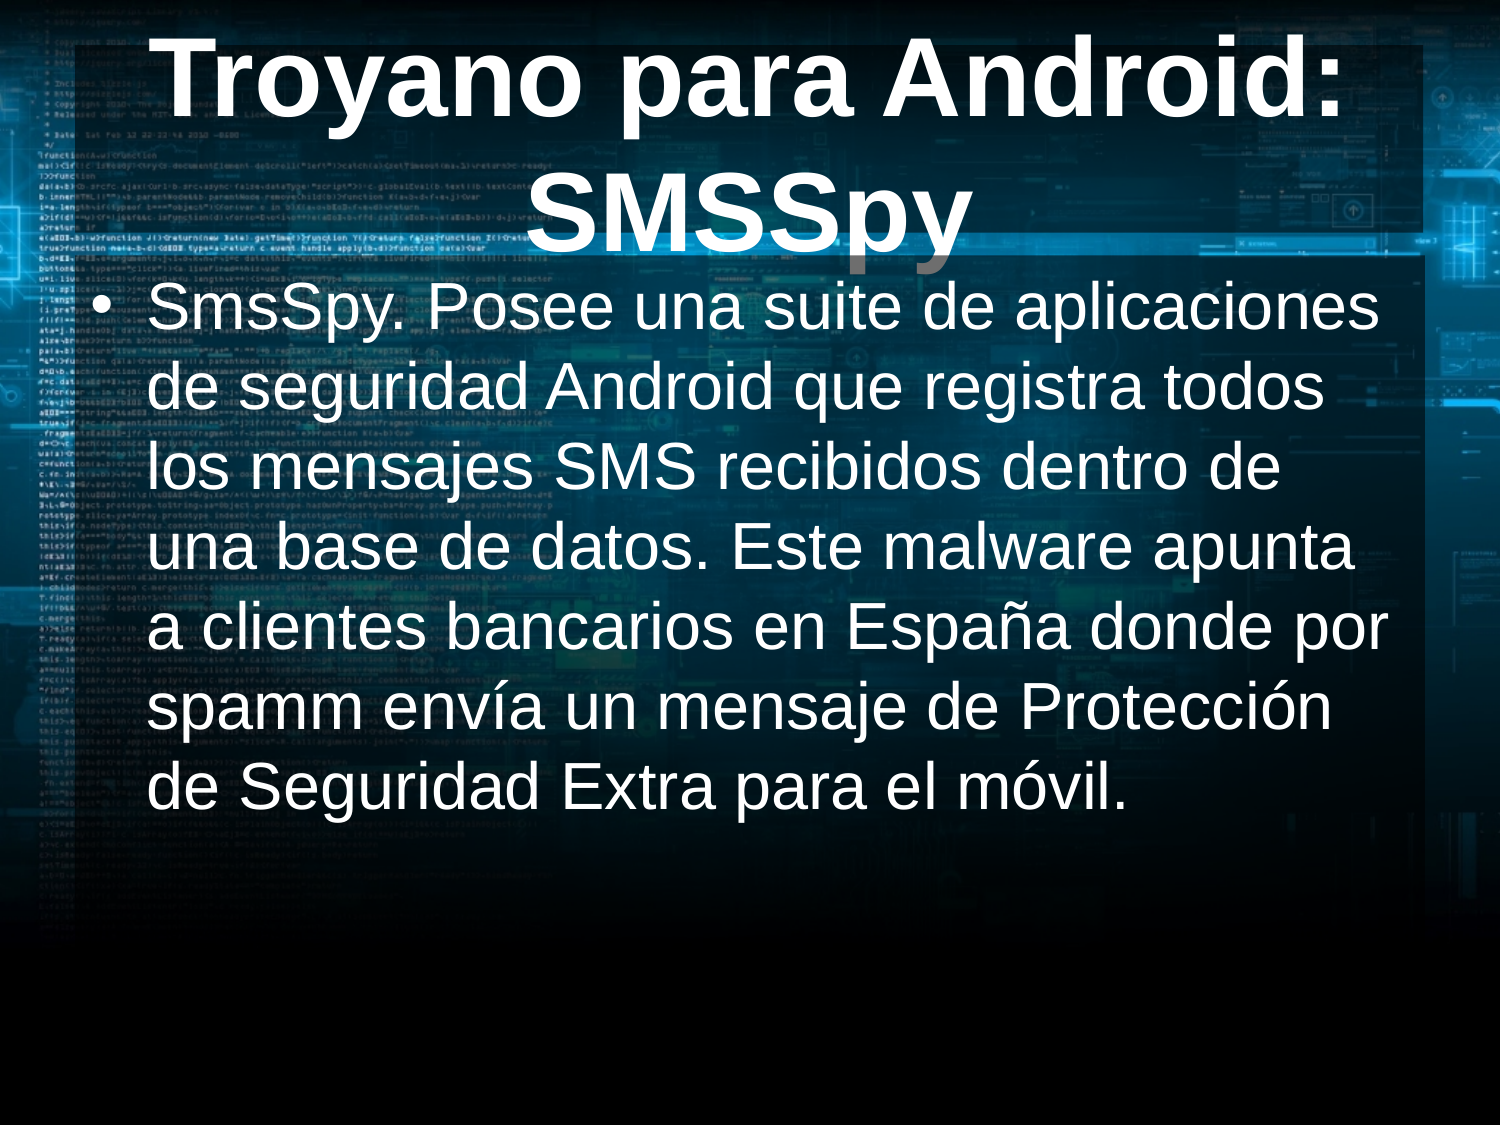

# Troyano para Android: SMSSpy
SmsSpy. Posee una suite de aplicaciones de seguridad Android que registra todos los mensajes SMS recibidos dentro de una base de datos. Este malware apunta a clientes bancarios en España donde por spamm envía un mensaje de Protección de Seguridad Extra para el móvil.